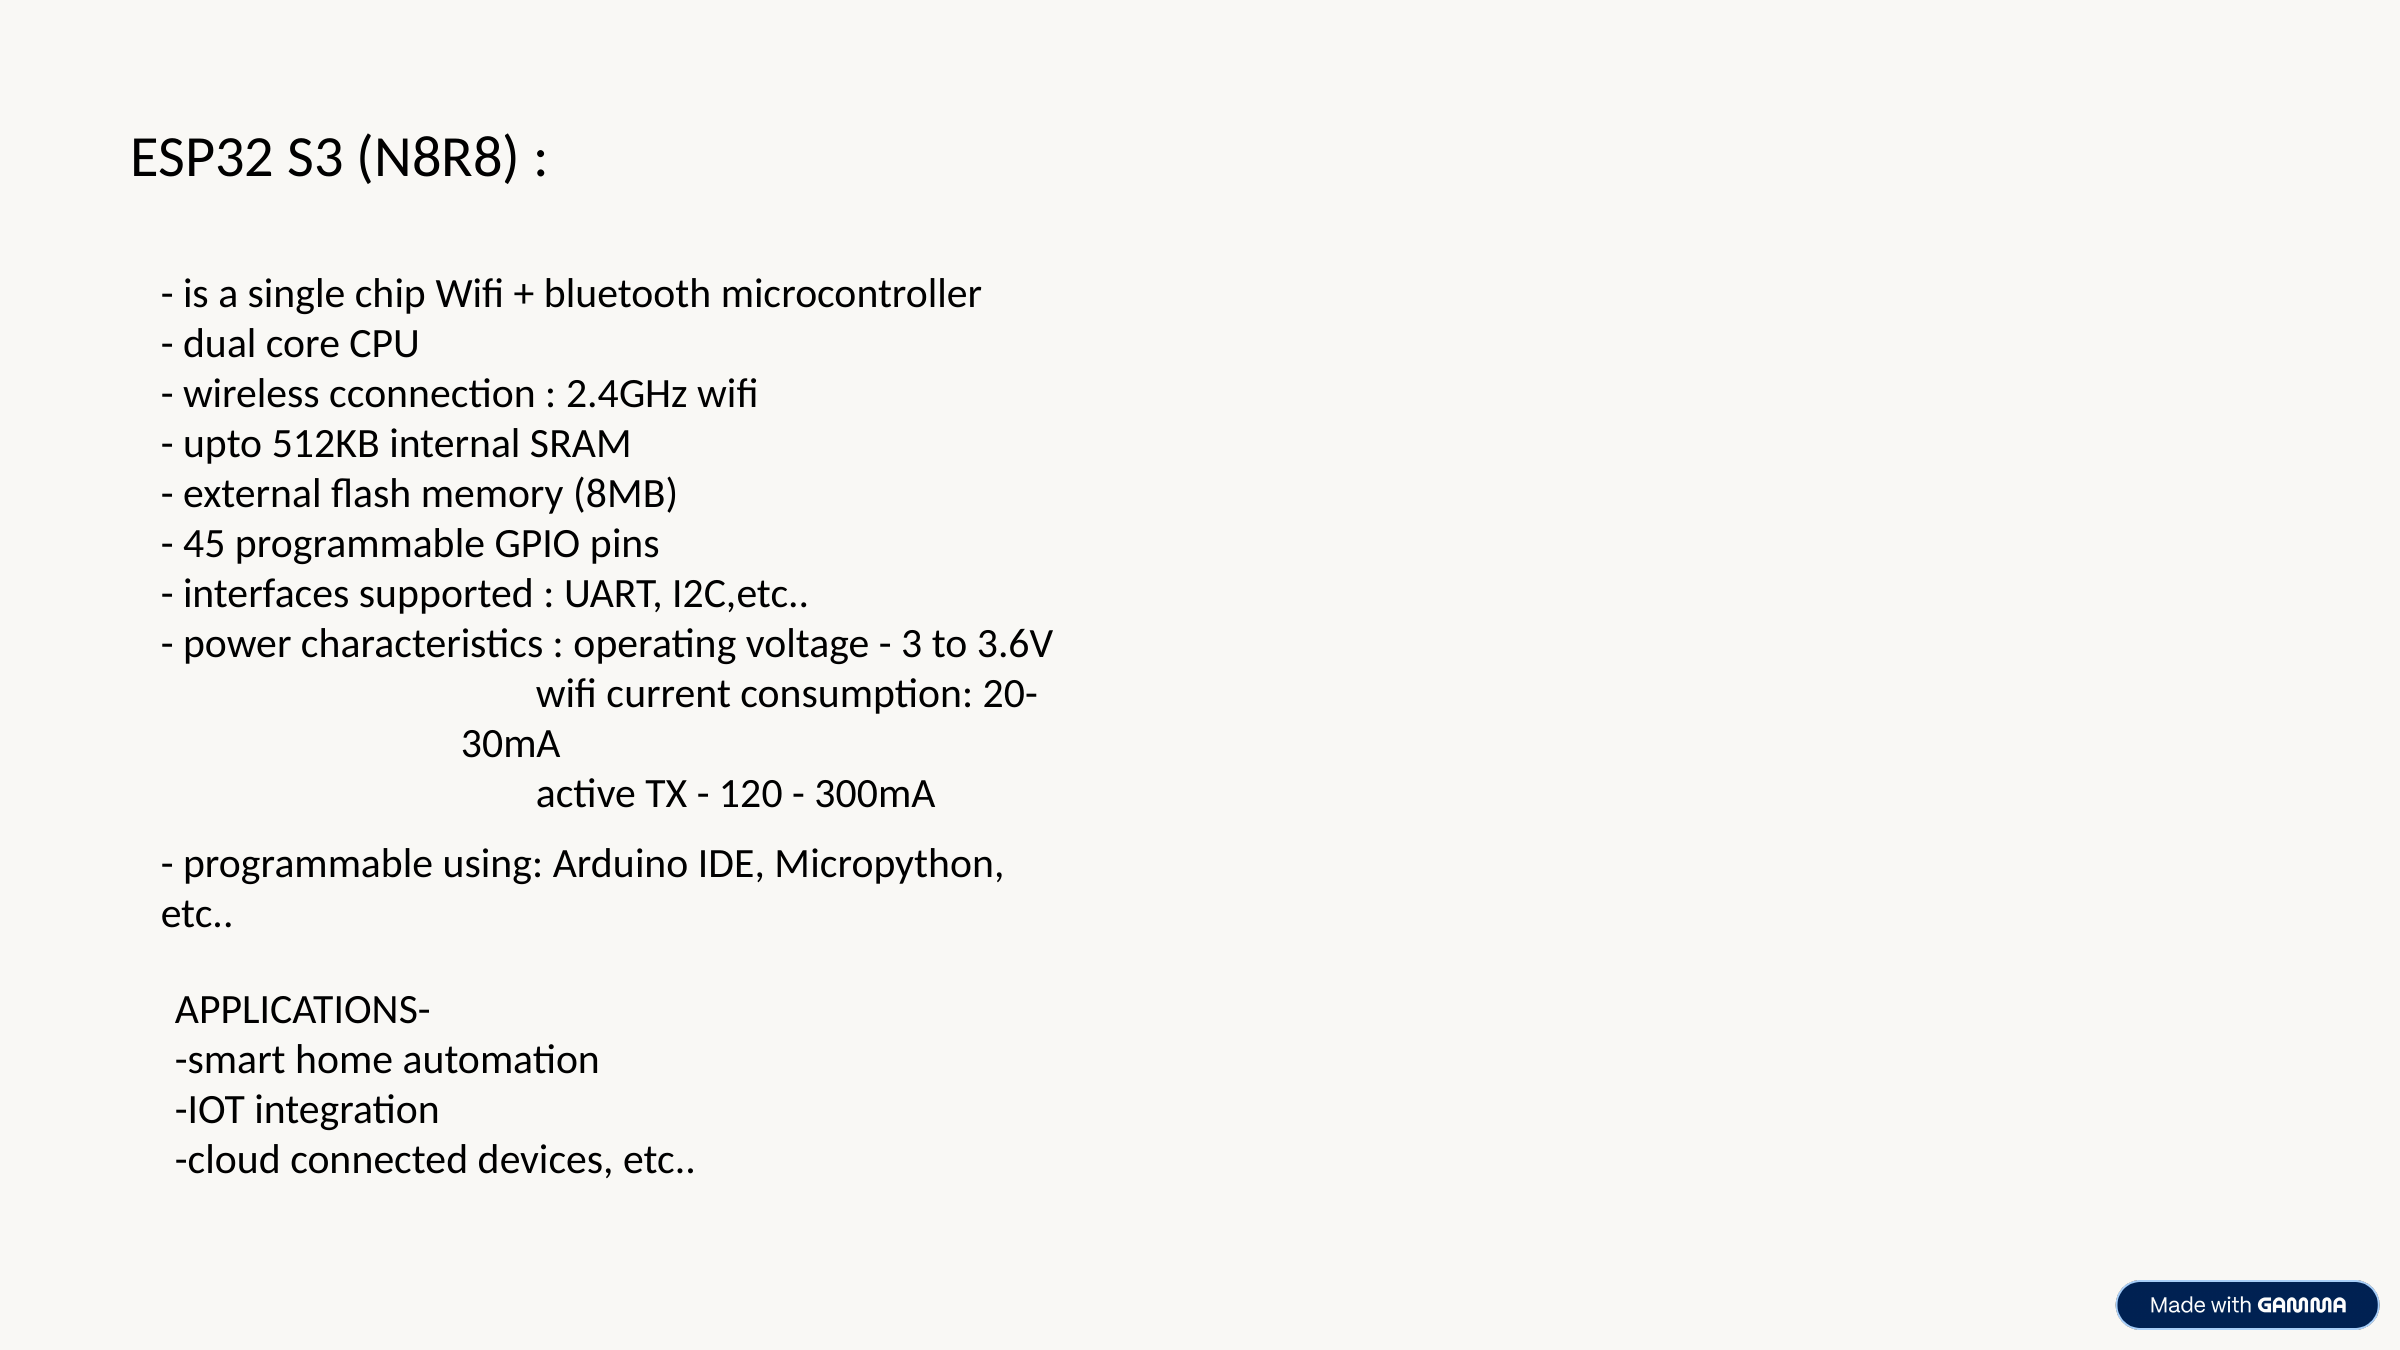

ESP32 S3 (N8R8) :
- is a single chip Wifi + bluetooth microcontroller
- dual core CPU
- wireless cconnection : 2.4GHz wifi
- upto 512KB internal SRAM
- external flash memory (8MB)
- 45 programmable GPIO pins
- interfaces supported : UART, I2C,etc..
- power characteristics : operating voltage - 3 to 3.6V
wifi current consumption: 20-30mA
active TX - 120 - 300mA
- programmable using: Arduino IDE, Micropython,  etc..
APPLICATIONS-
-smart home automation
-IOT integration
-cloud connected devices, etc..